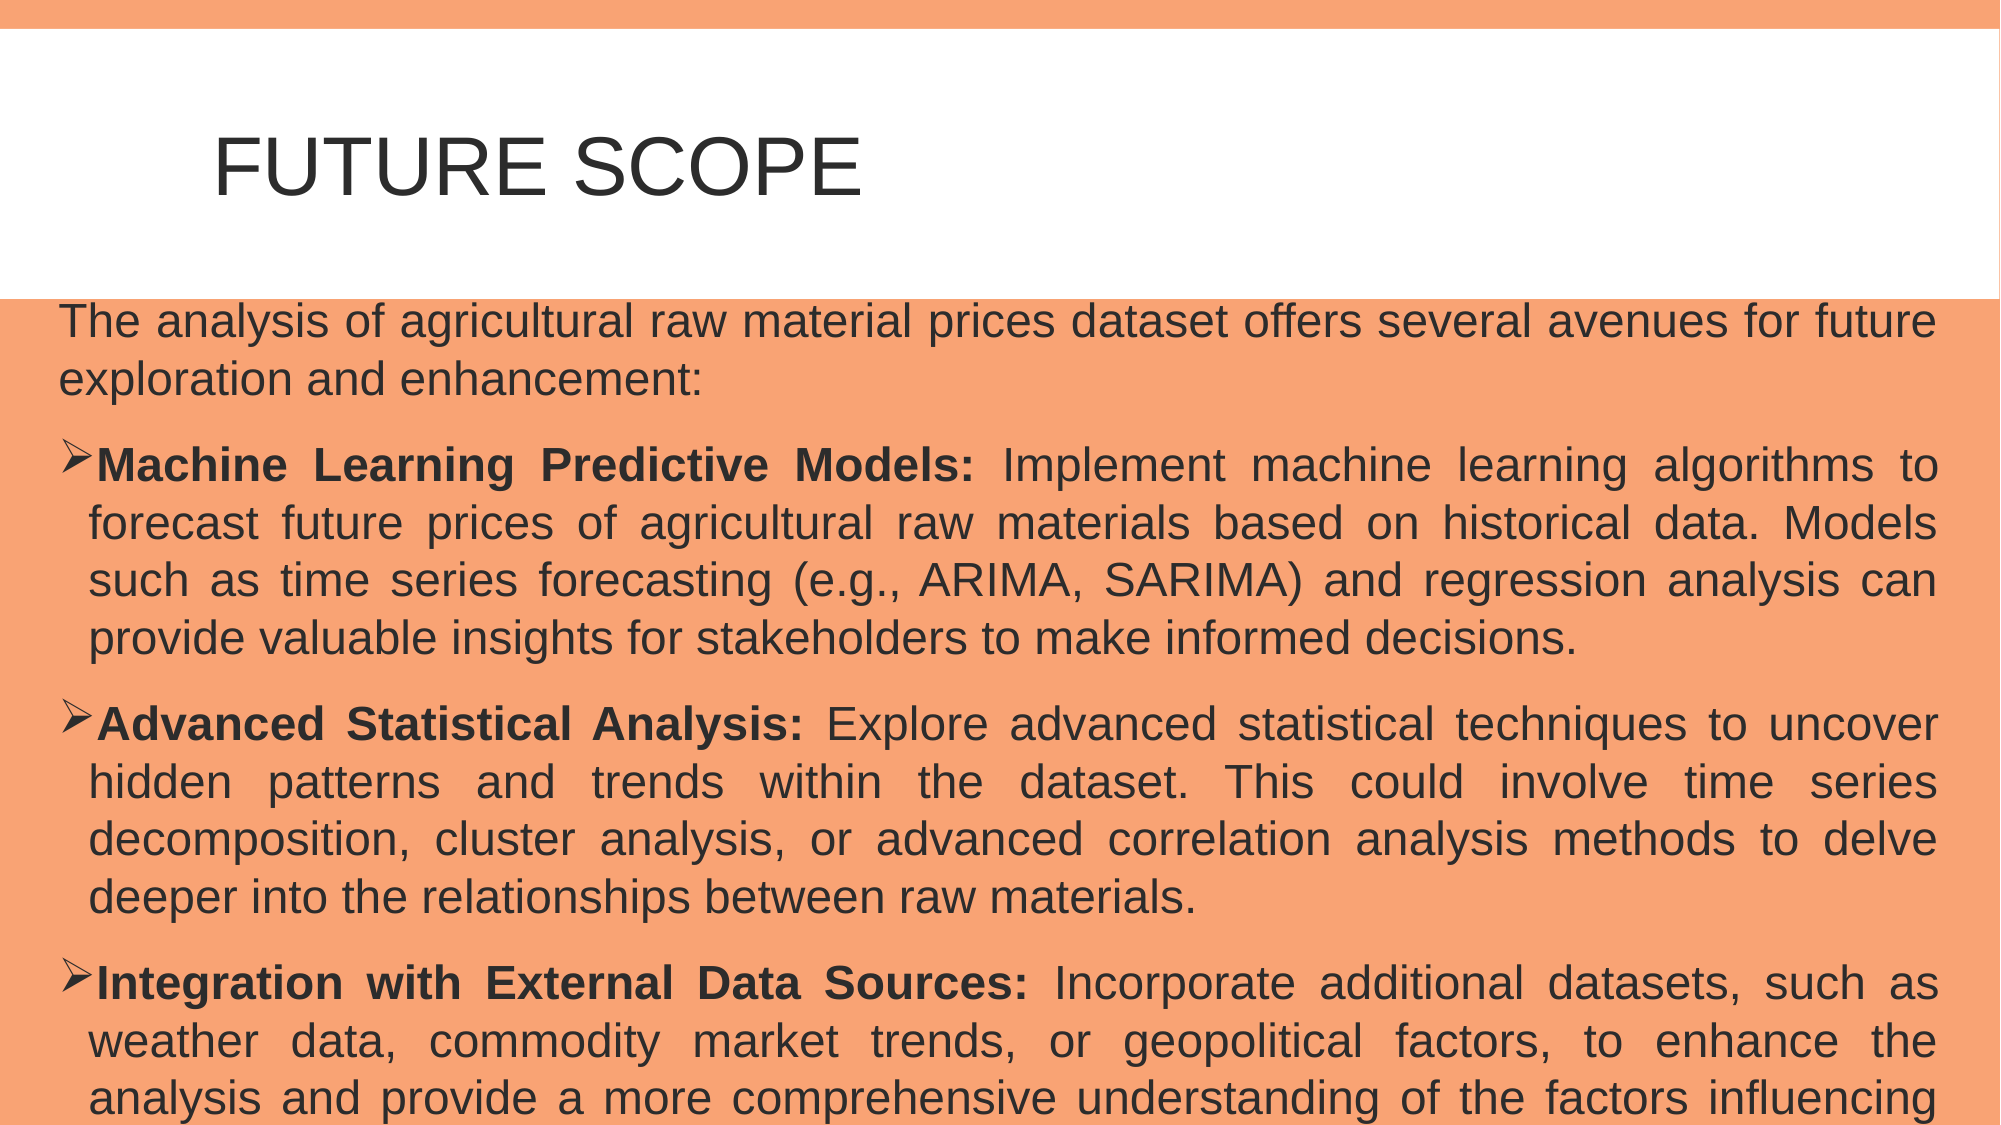

# Future scope
The analysis of agricultural raw material prices dataset offers several avenues for future exploration and enhancement:
Machine Learning Predictive Models: Implement machine learning algorithms to forecast future prices of agricultural raw materials based on historical data. Models such as time series forecasting (e.g., ARIMA, SARIMA) and regression analysis can provide valuable insights for stakeholders to make informed decisions.
Advanced Statistical Analysis: Explore advanced statistical techniques to uncover hidden patterns and trends within the dataset. This could involve time series decomposition, cluster analysis, or advanced correlation analysis methods to delve deeper into the relationships between raw materials.
Integration with External Data Sources: Incorporate additional datasets, such as weather data, commodity market trends, or geopolitical factors, to enhance the analysis and provide a more comprehensive understanding of the factors influencing agricultural raw material prices.